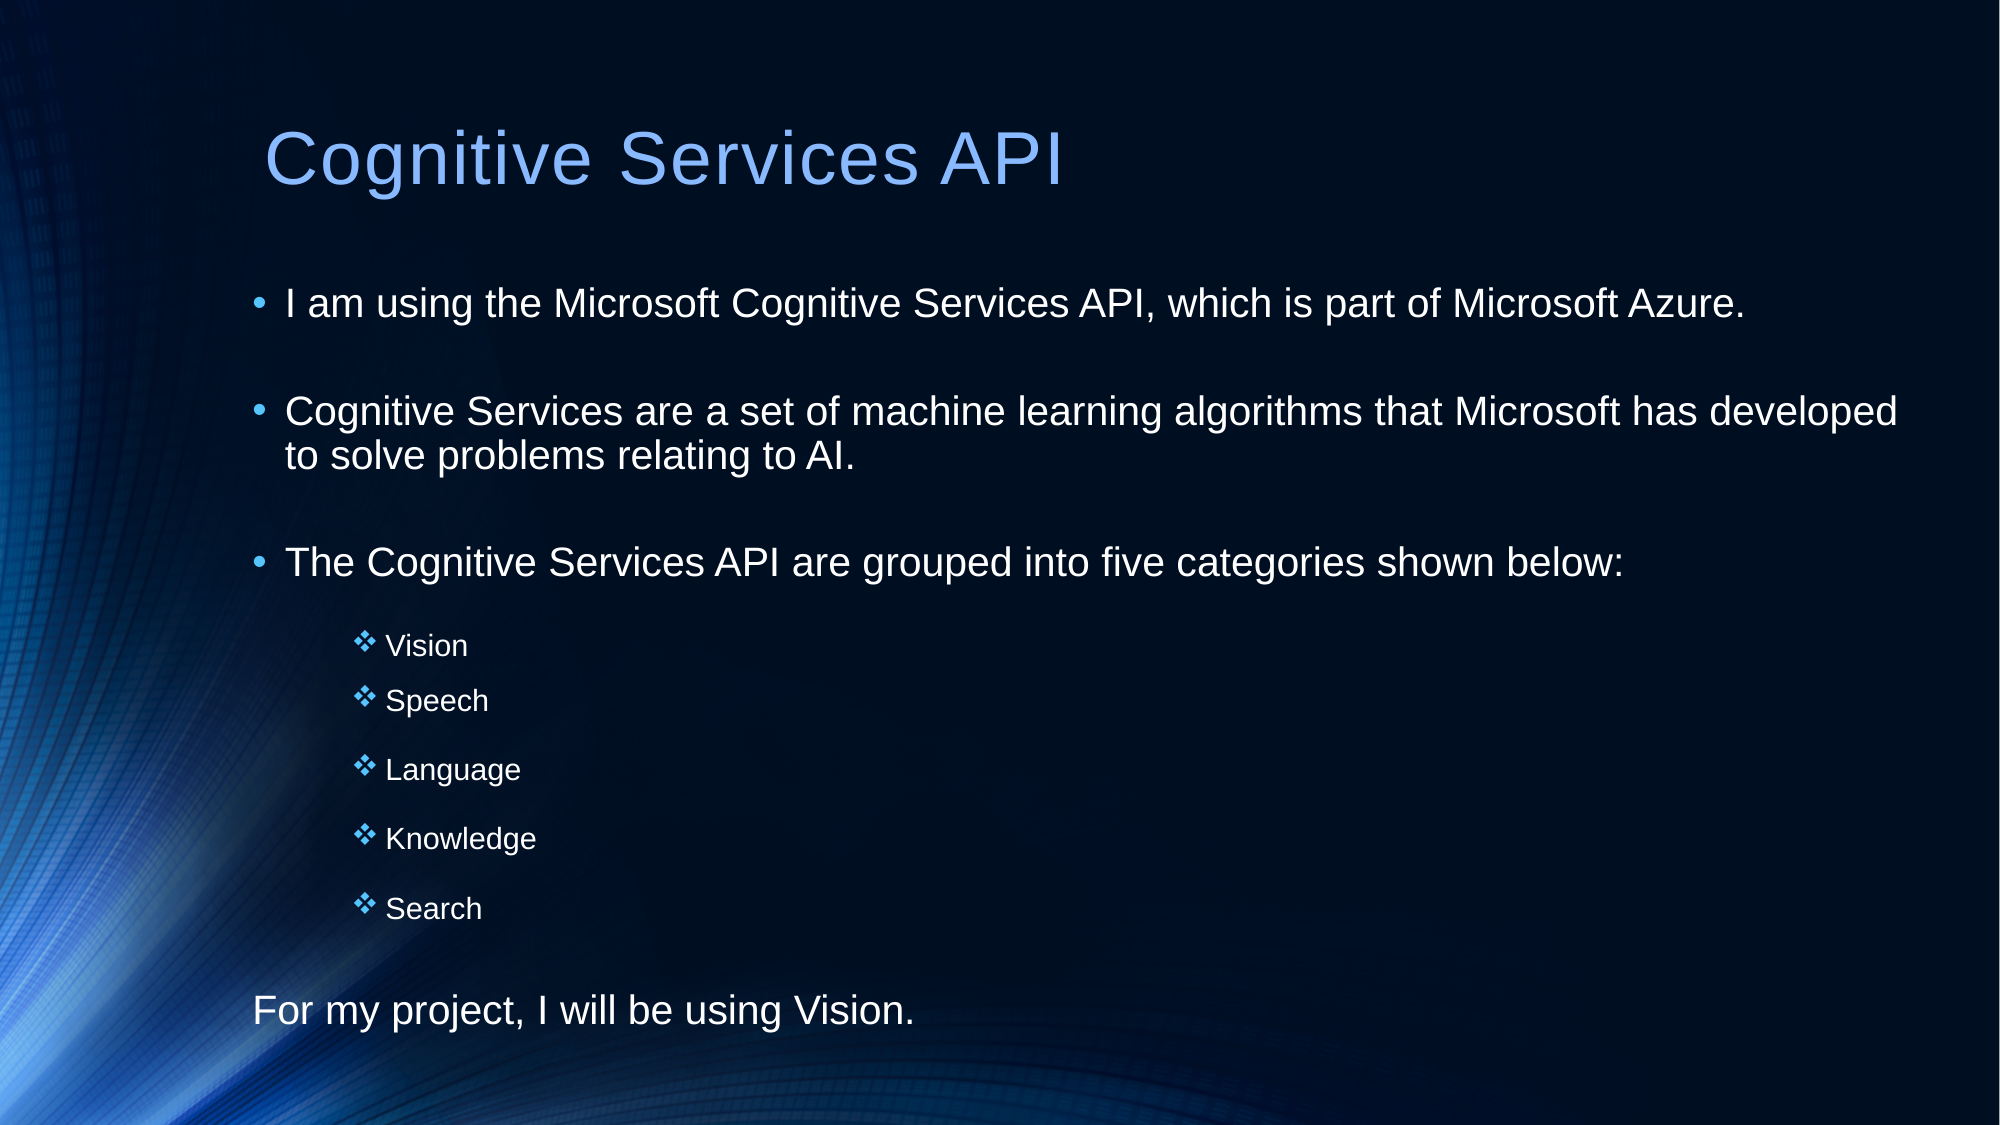

# Cognitive Services API
I am using the Microsoft Cognitive Services API, which is part of Microsoft Azure.

Cognitive Services are a set of machine learning algorithms that Microsoft has developed to solve problems relating to AI.

The Cognitive Services API are grouped into five categories shown below:

 Vision

 Speech

 Language

 Knowledge

 Search

For my project, I will be using Vision.